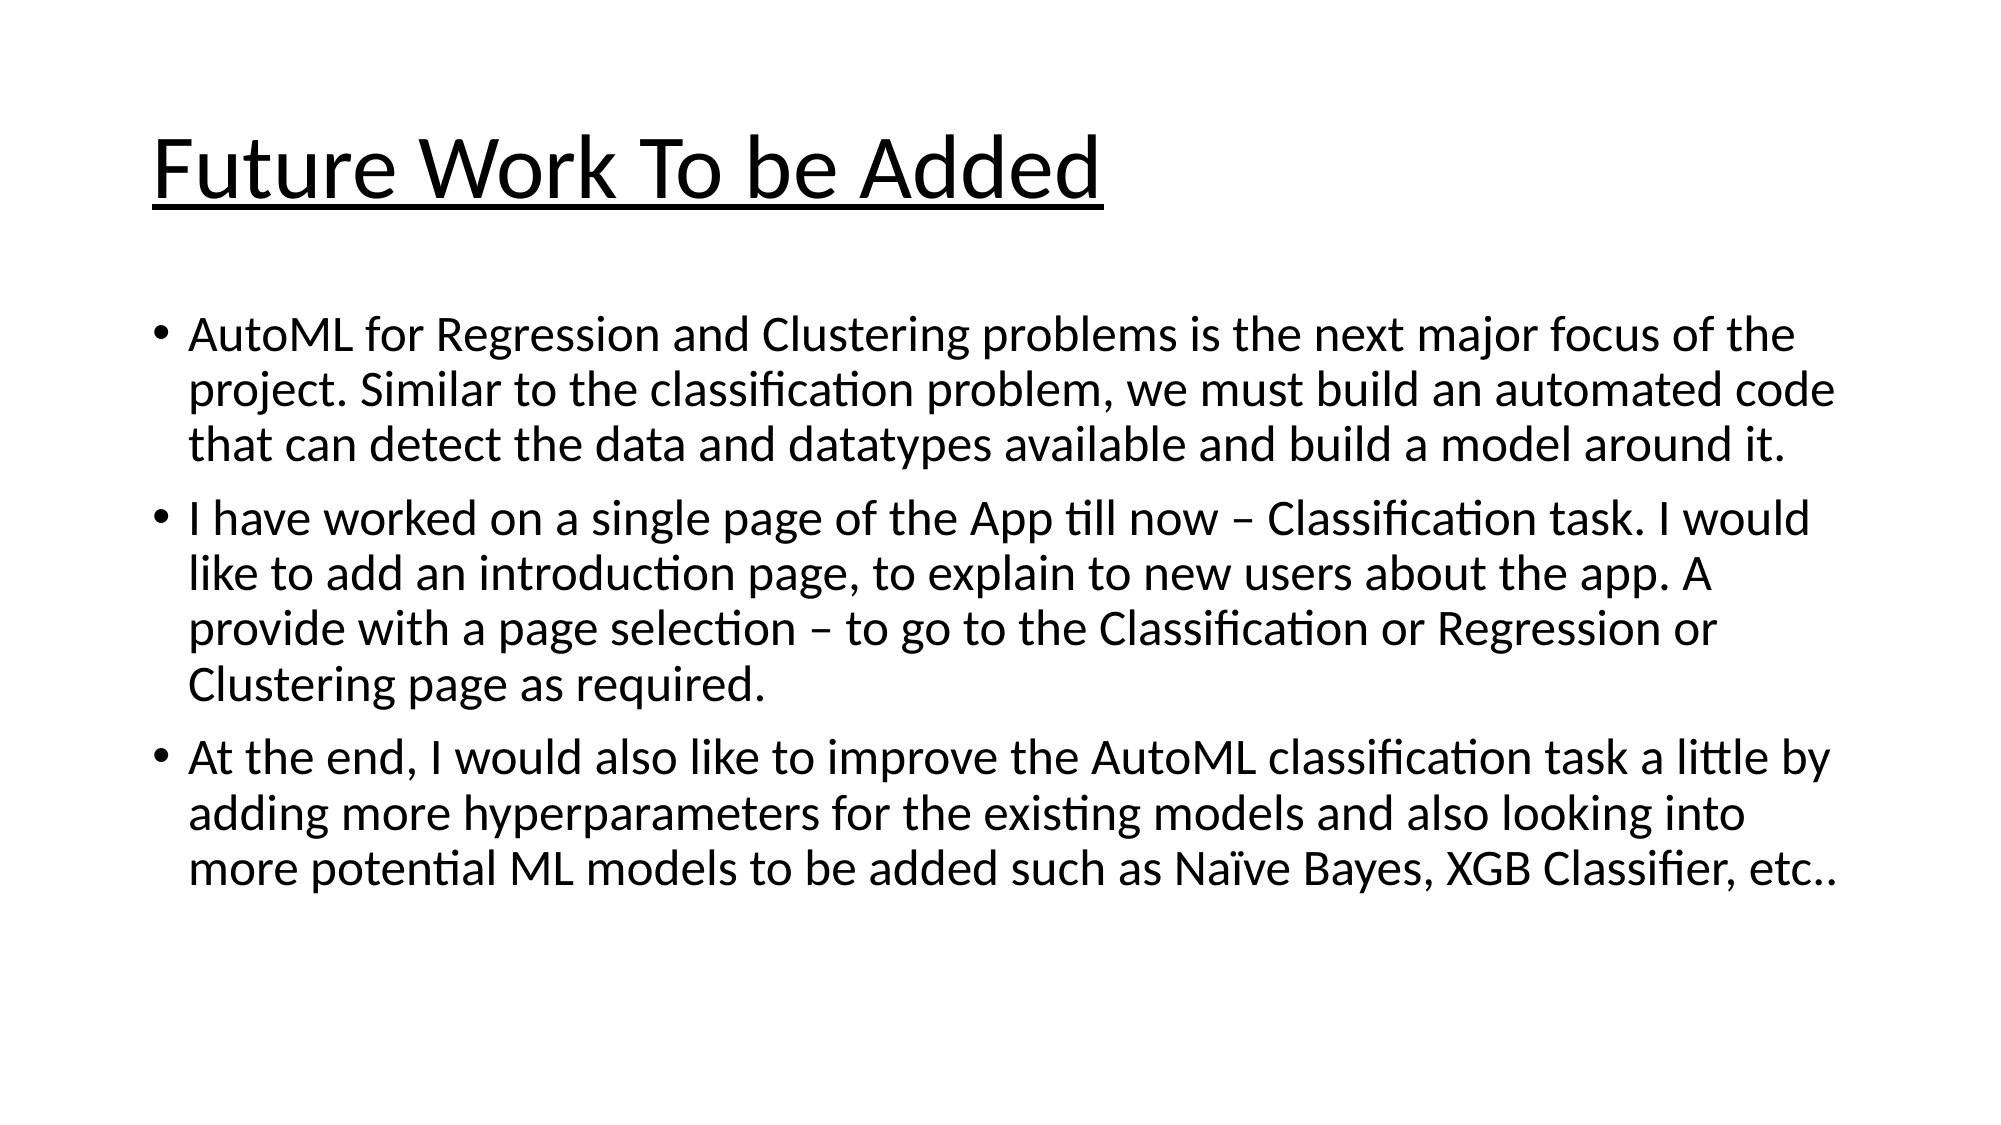

# Future Work To be Added
AutoML for Regression and Clustering problems is the next major focus of the project. Similar to the classification problem, we must build an automated code that can detect the data and datatypes available and build a model around it.
I have worked on a single page of the App till now – Classification task. I would like to add an introduction page, to explain to new users about the app. A provide with a page selection – to go to the Classification or Regression or Clustering page as required.
At the end, I would also like to improve the AutoML classification task a little by adding more hyperparameters for the existing models and also looking into more potential ML models to be added such as Naïve Bayes, XGB Classifier, etc..